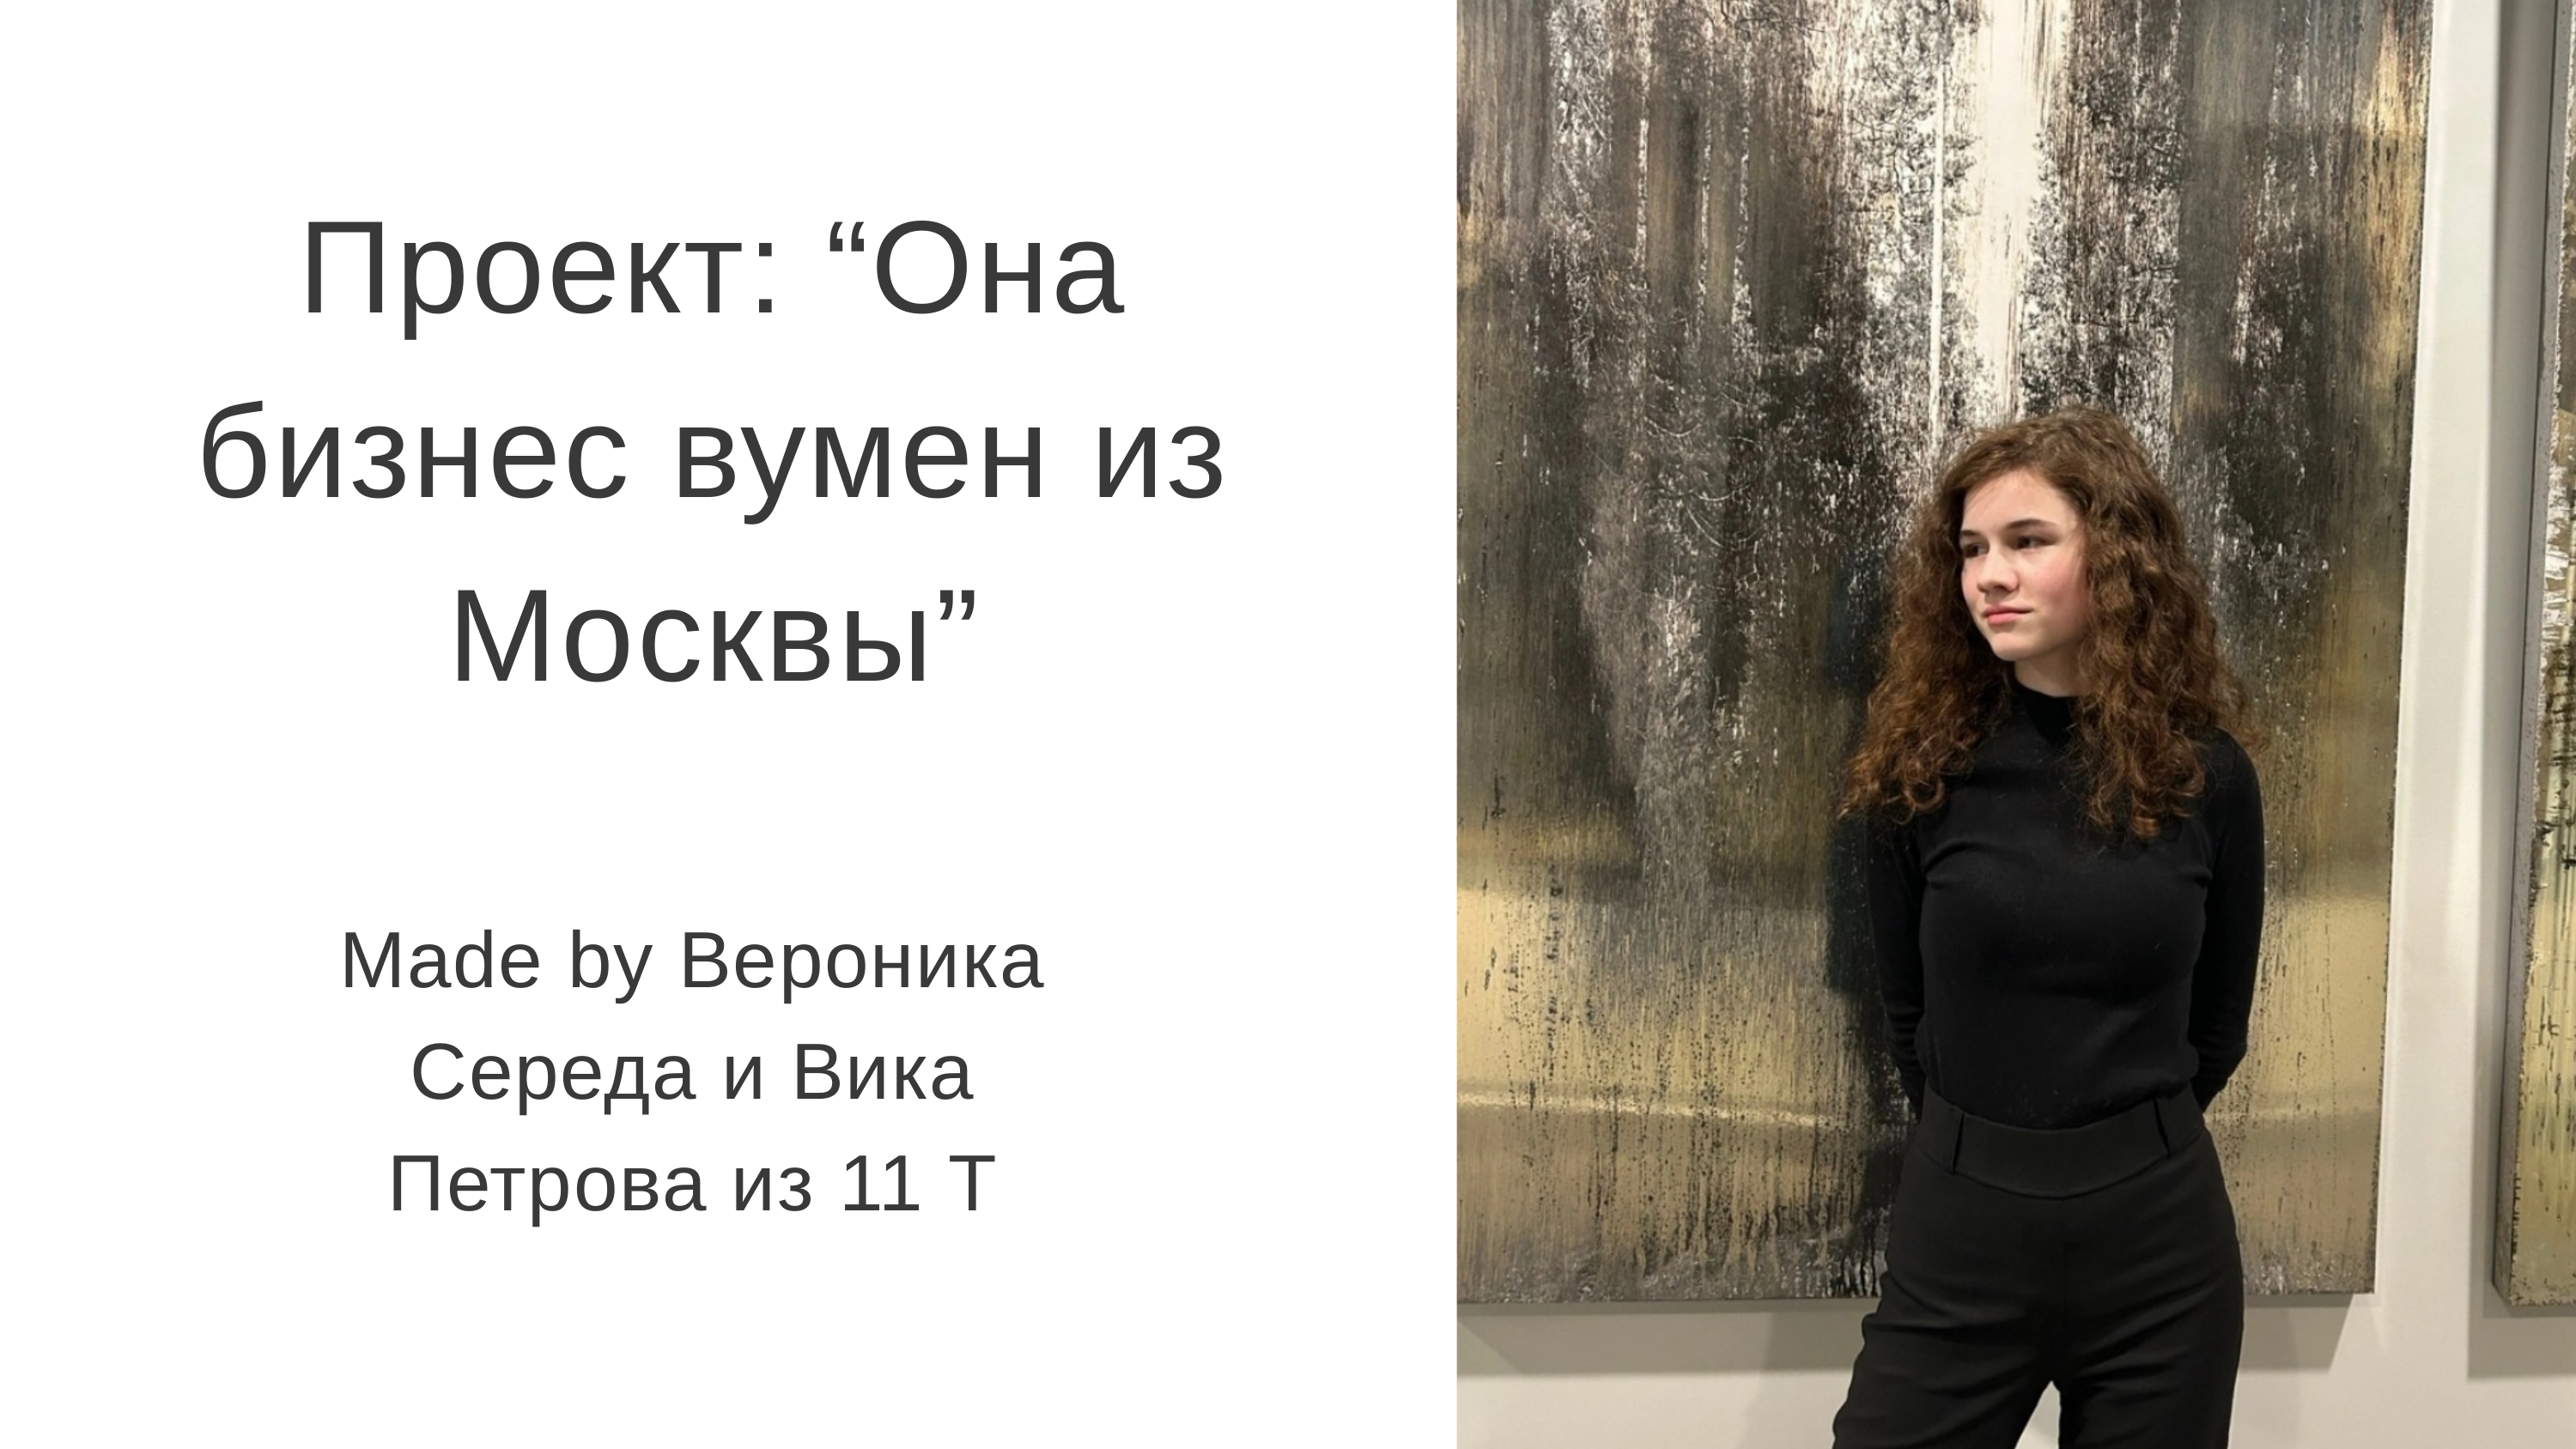

Проект: “Она бизнес вумен из Москвы”
Made by Вероника Середа и Вика Петрова из 11 T